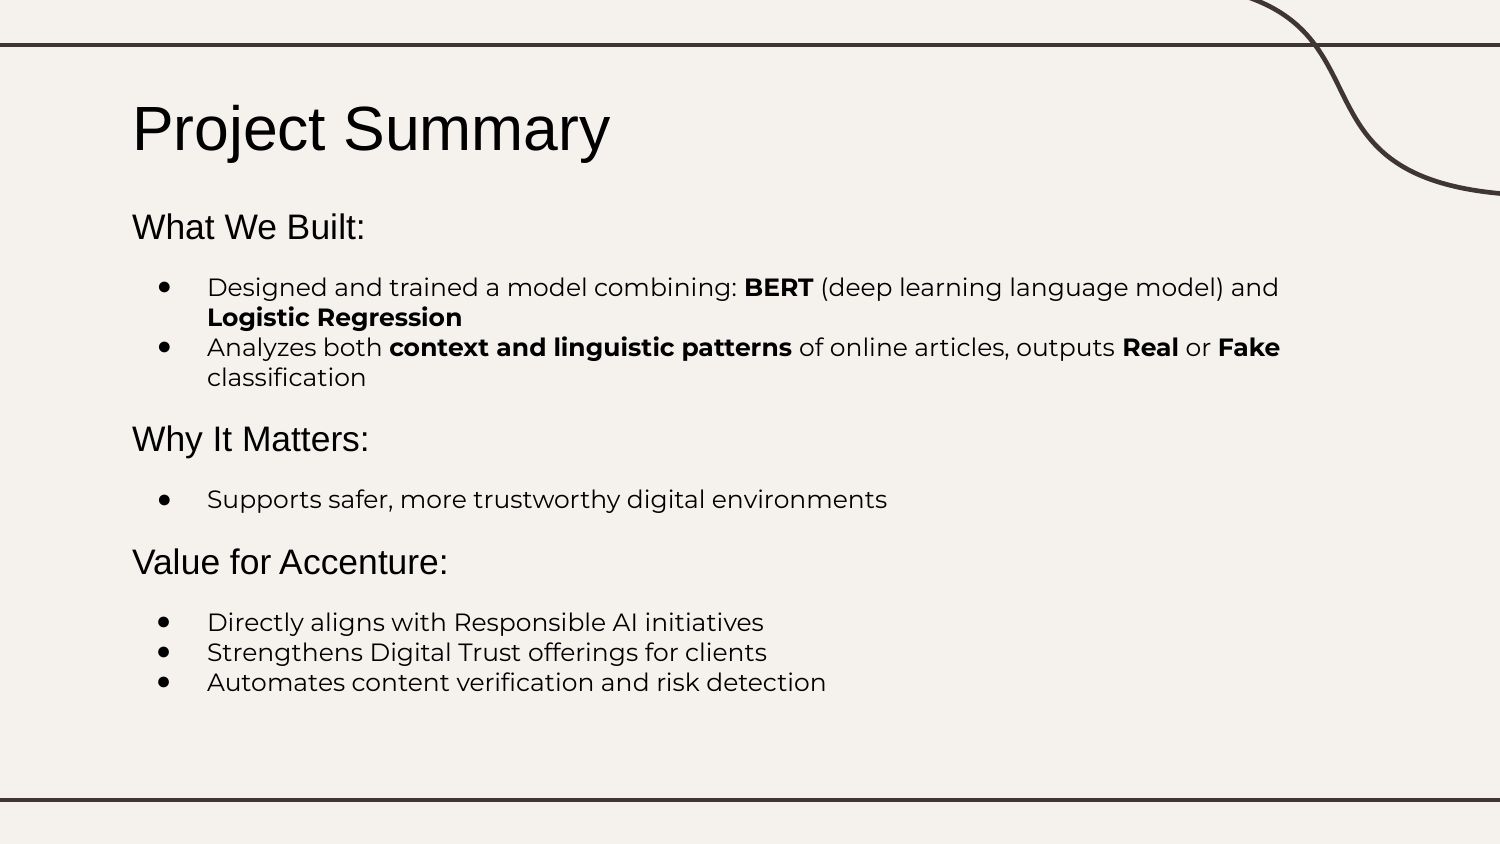

# Project Summary
What We Built:
Designed and trained a model combining: BERT (deep learning language model) and Logistic Regression
Analyzes both context and linguistic patterns of online articles, outputs Real or Fake classification
Why It Matters:
Supports safer, more trustworthy digital environments
Value for Accenture:
Directly aligns with Responsible AI initiatives
Strengthens Digital Trust offerings for clients
Automates content verification and risk detection